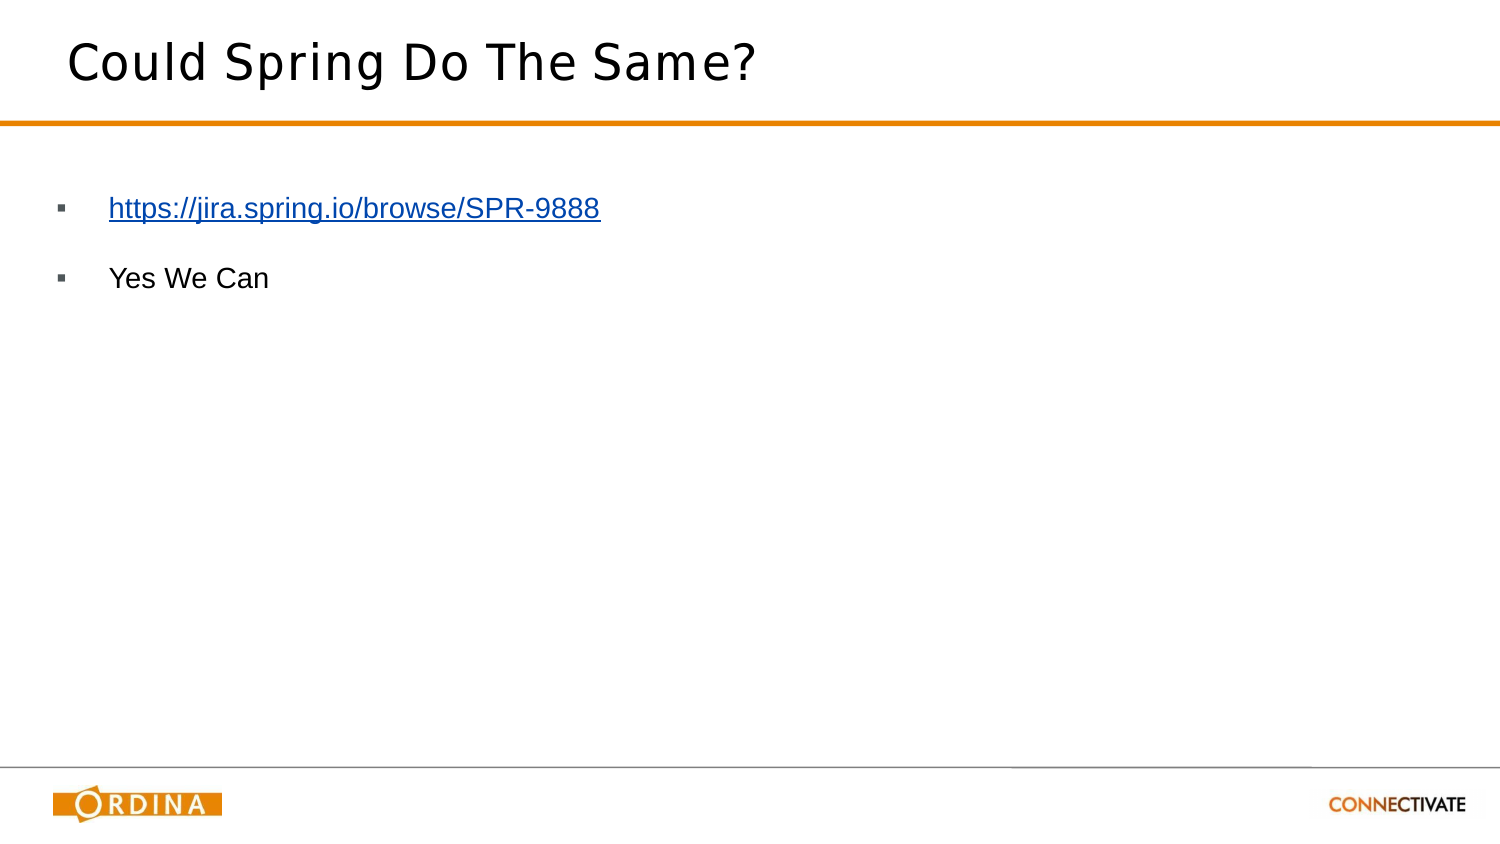

# Could Spring Do The Same?
https://jira.spring.io/browse/SPR-9888
Yes We Can